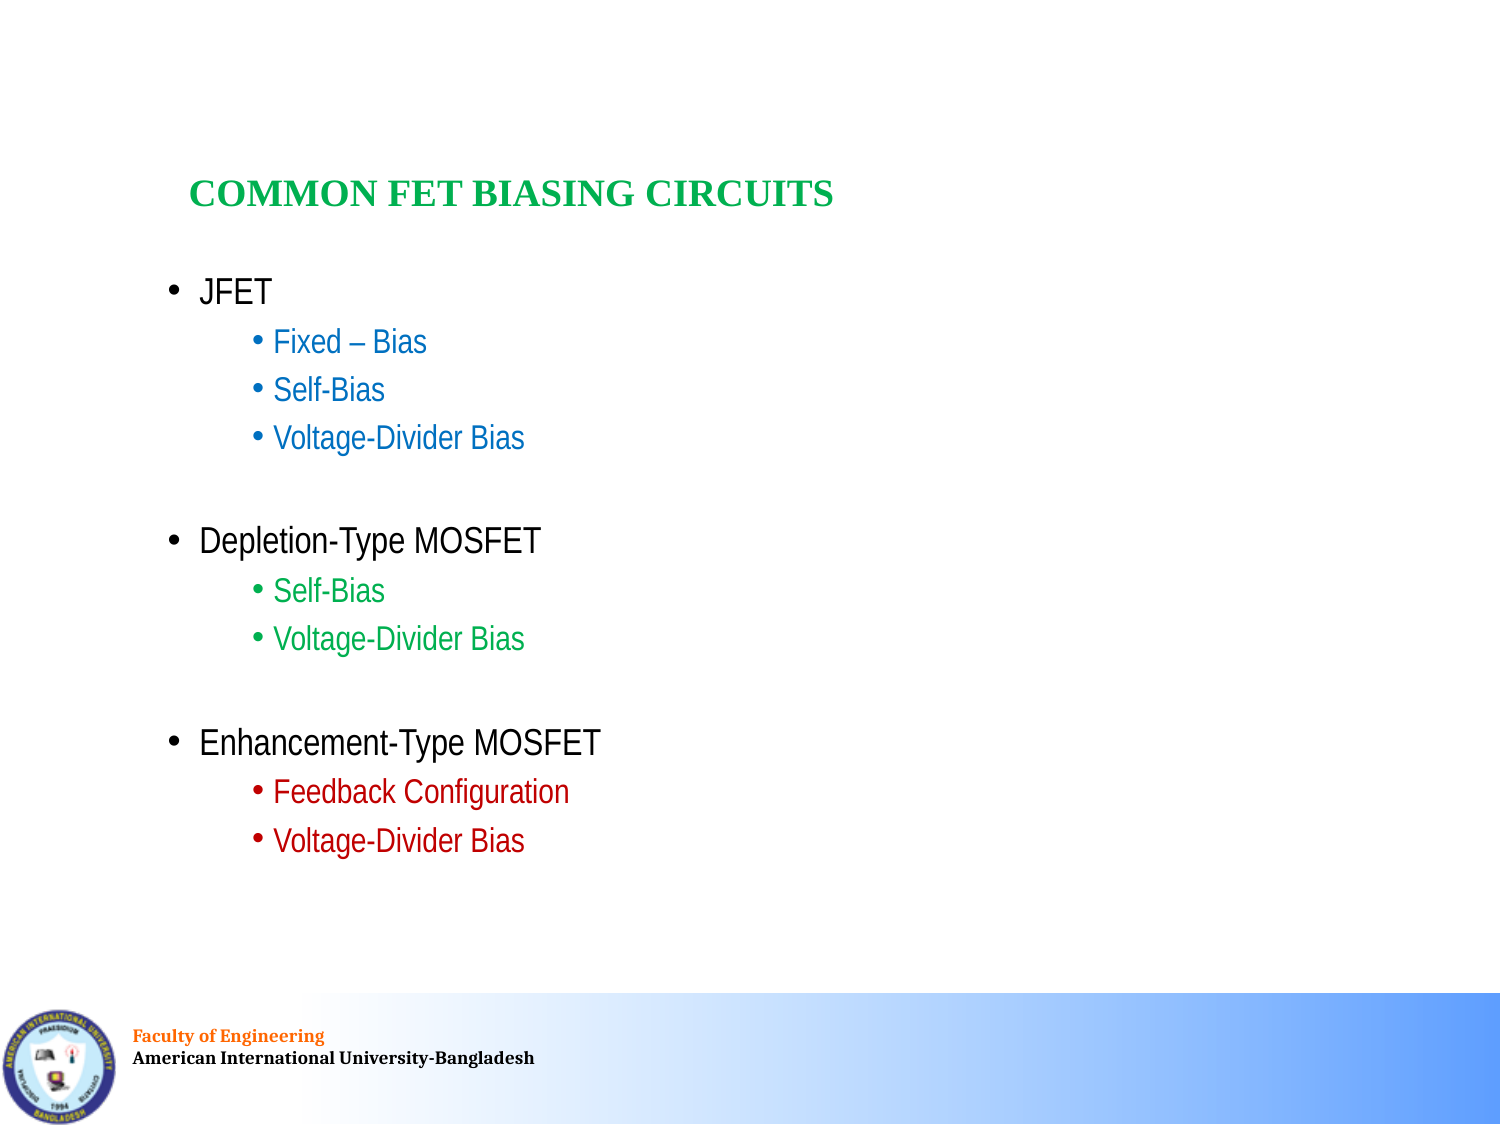

# COMMON FET BIASING CIRCUITS
JFET
Fixed – Bias
Self-Bias
Voltage-Divider Bias

Depletion-Type MOSFET
Self-Bias
Voltage-Divider Bias

Enhancement-Type MOSFET
Feedback Configuration
Voltage-Divider Bias